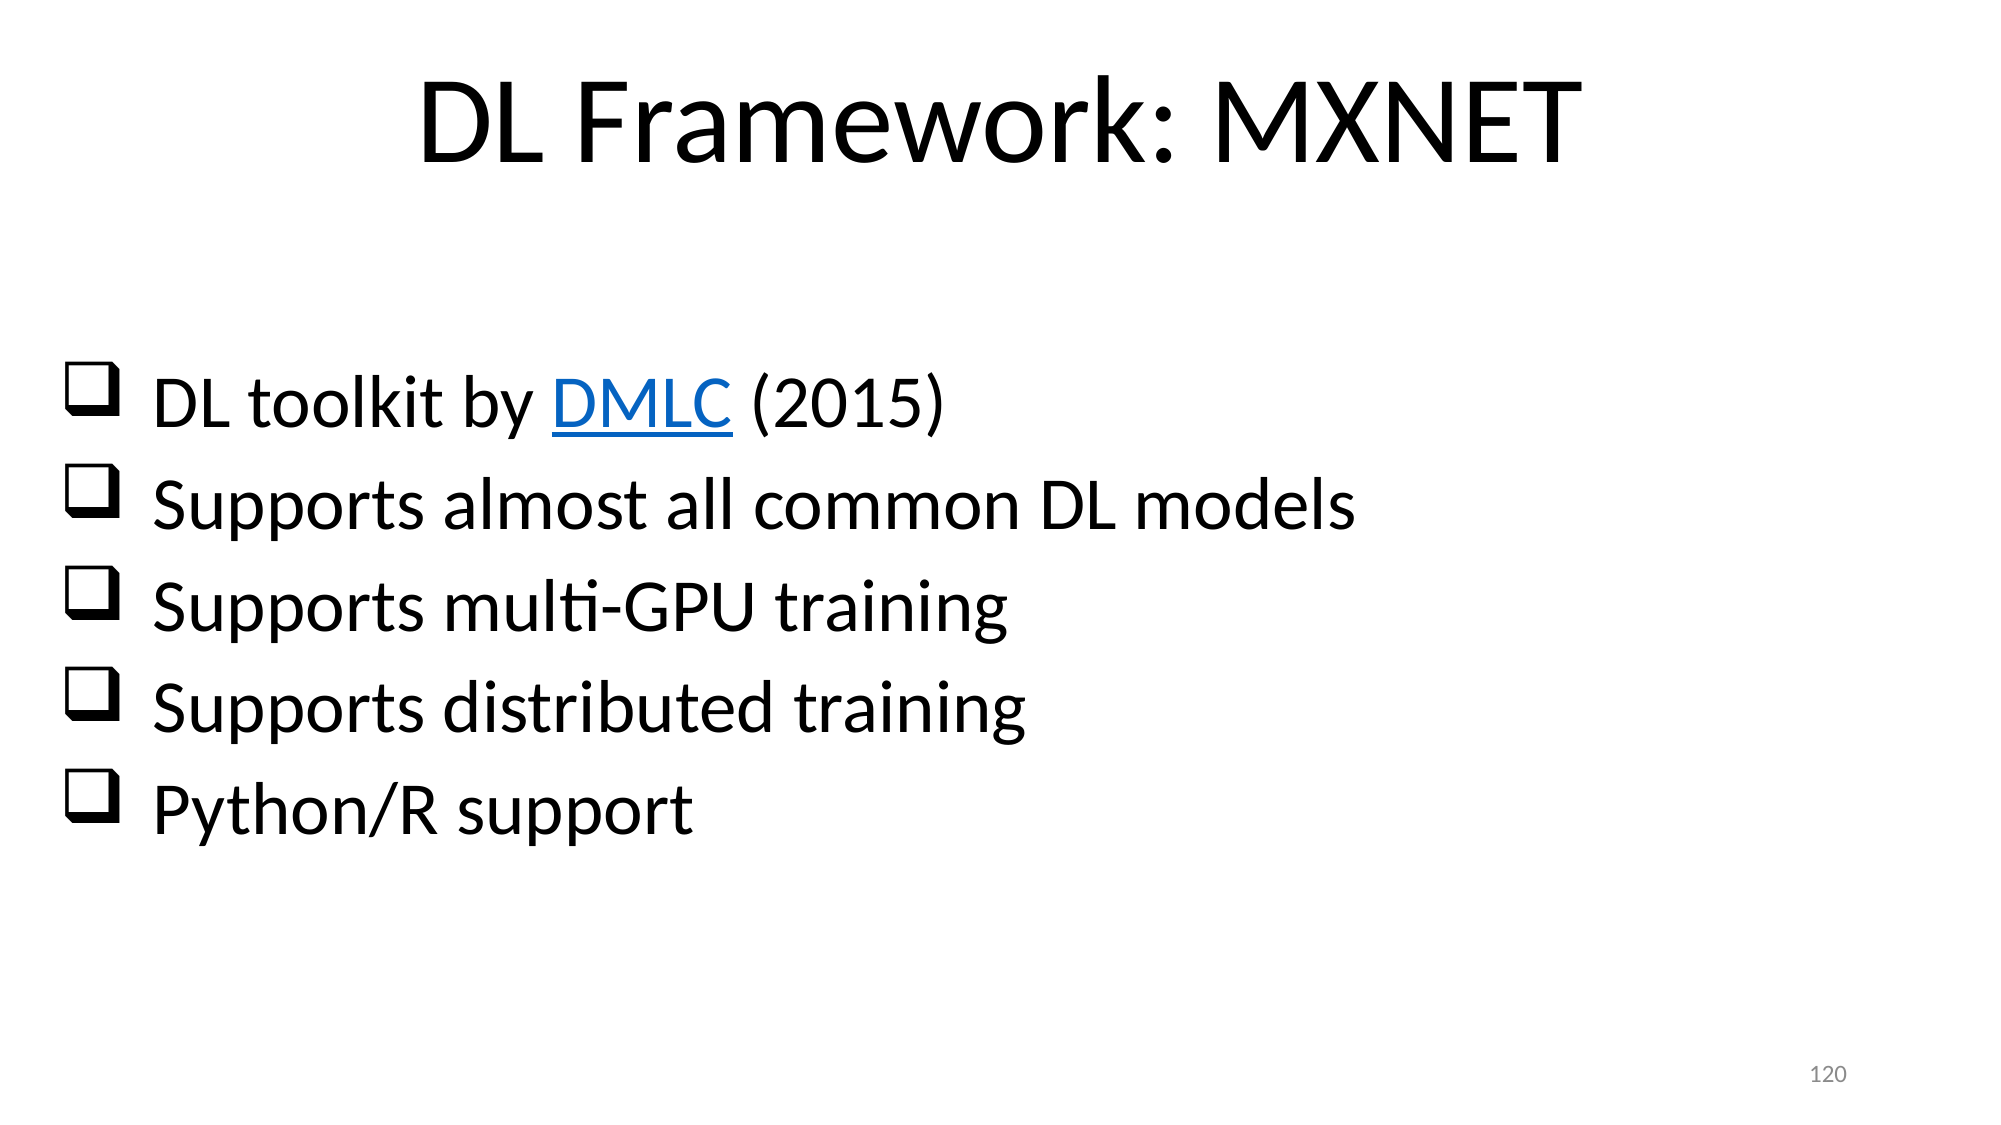

# DL Framework: MXNET
DL toolkit by DMLC (2015)
Supports almost all common DL models
Supports multi-GPU training
Supports distributed training
Python/R support
120